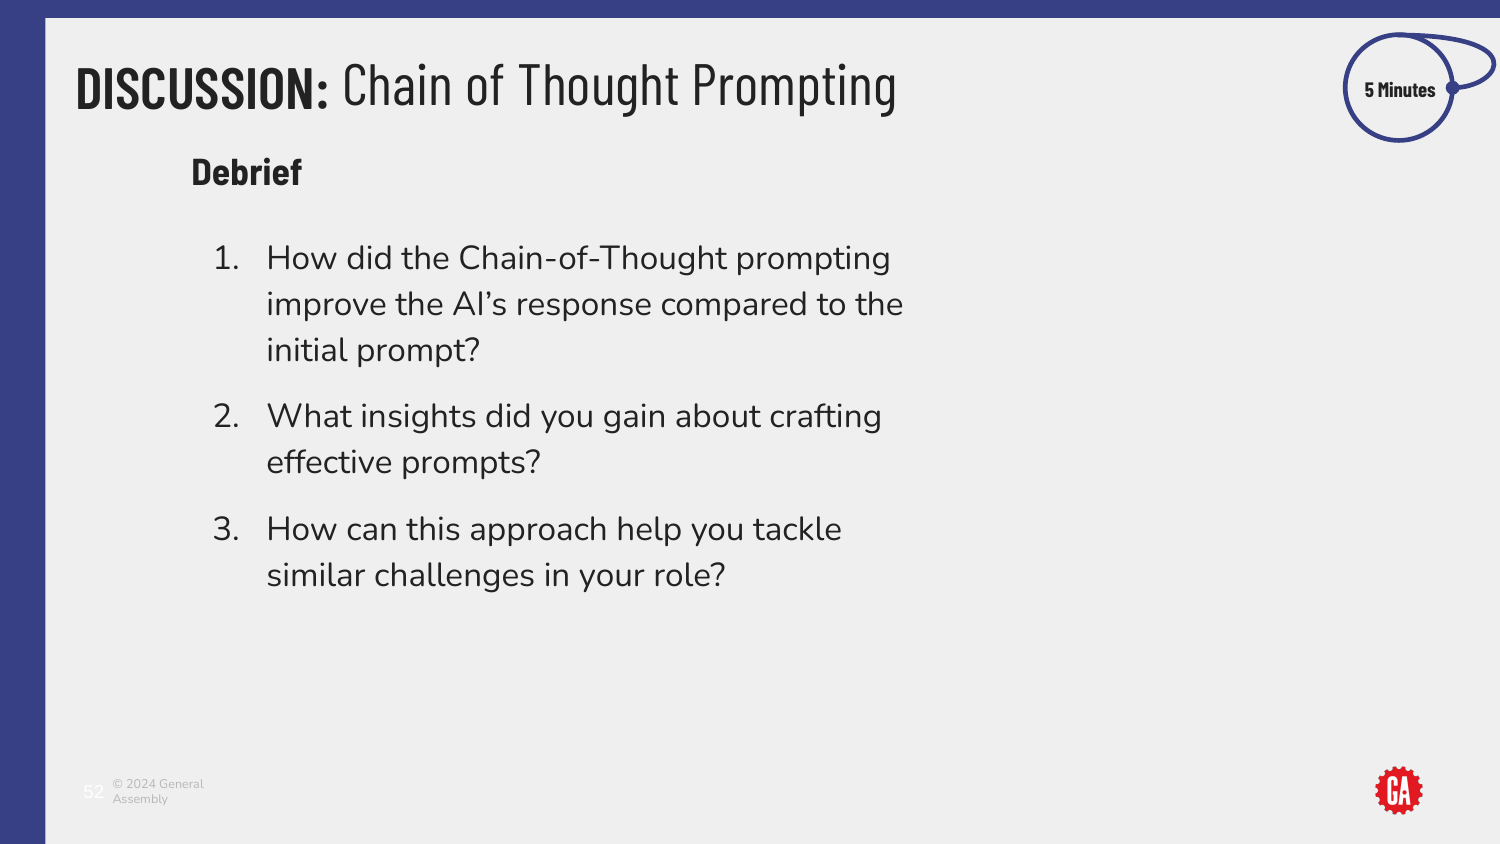

5 Minutes
# Chain of Thought Prompting
Debrief
How did the Chain-of-Thought prompting improve the AI’s response compared to the initial prompt?
What insights did you gain about crafting effective prompts?
How can this approach help you tackle similar challenges in your role?
52